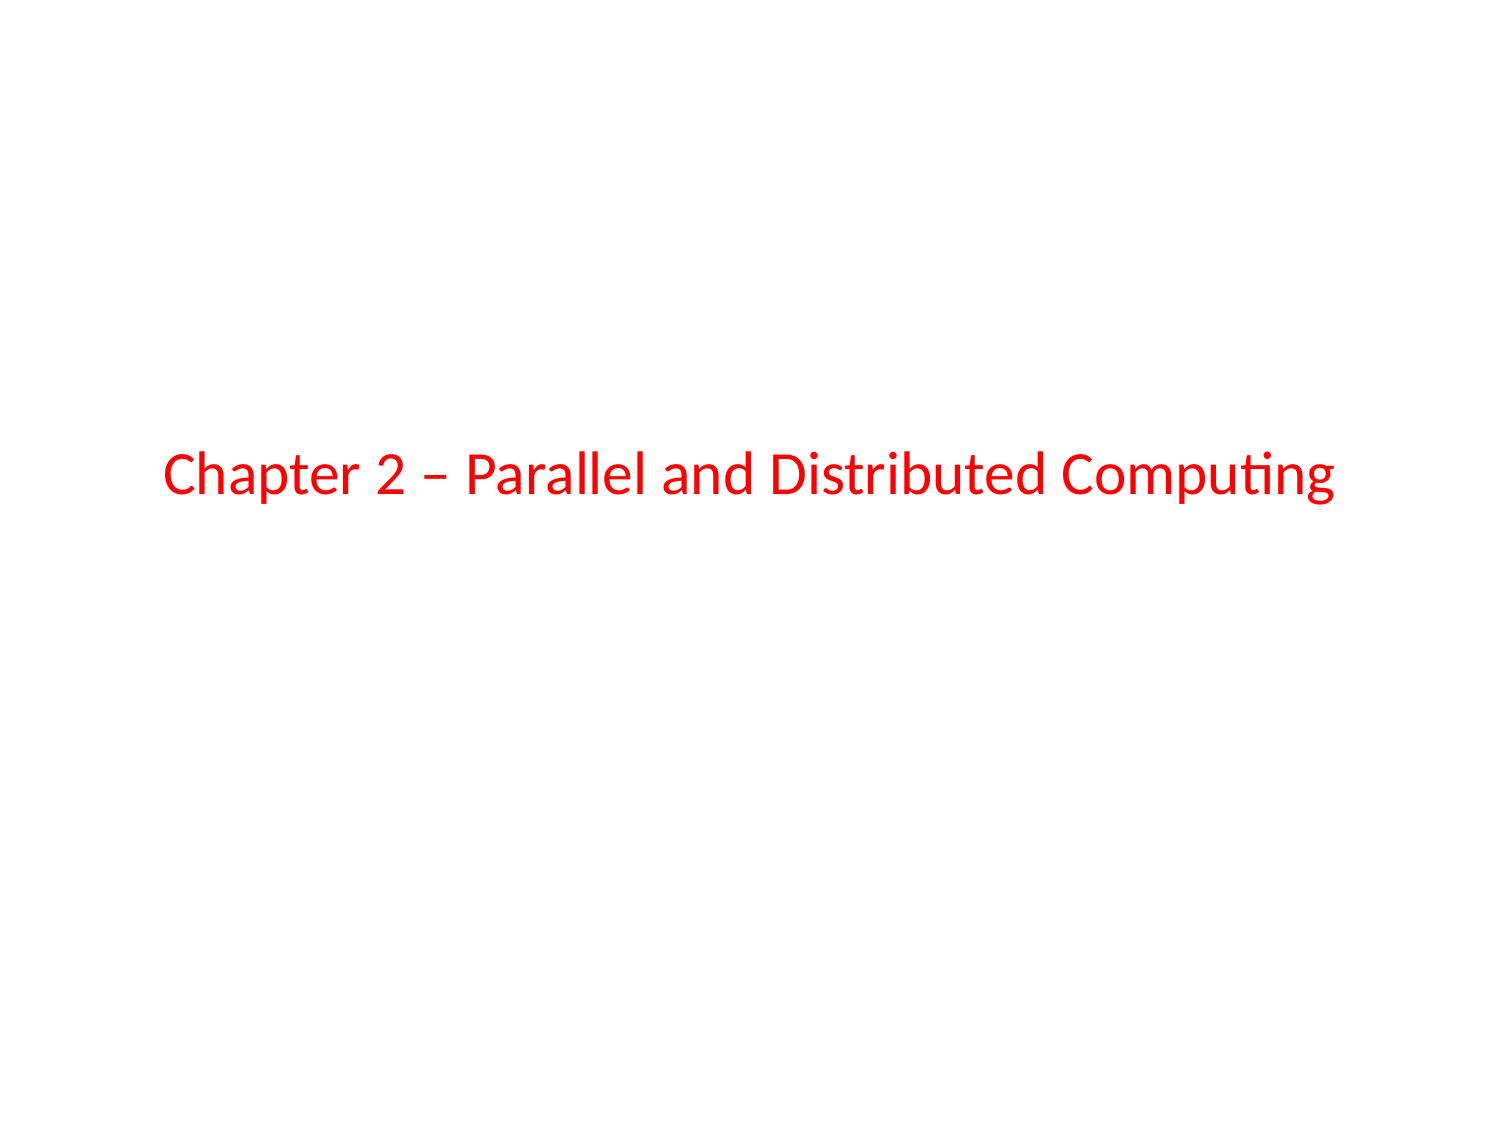

# Chapter 2 – Parallel and Distributed Computing